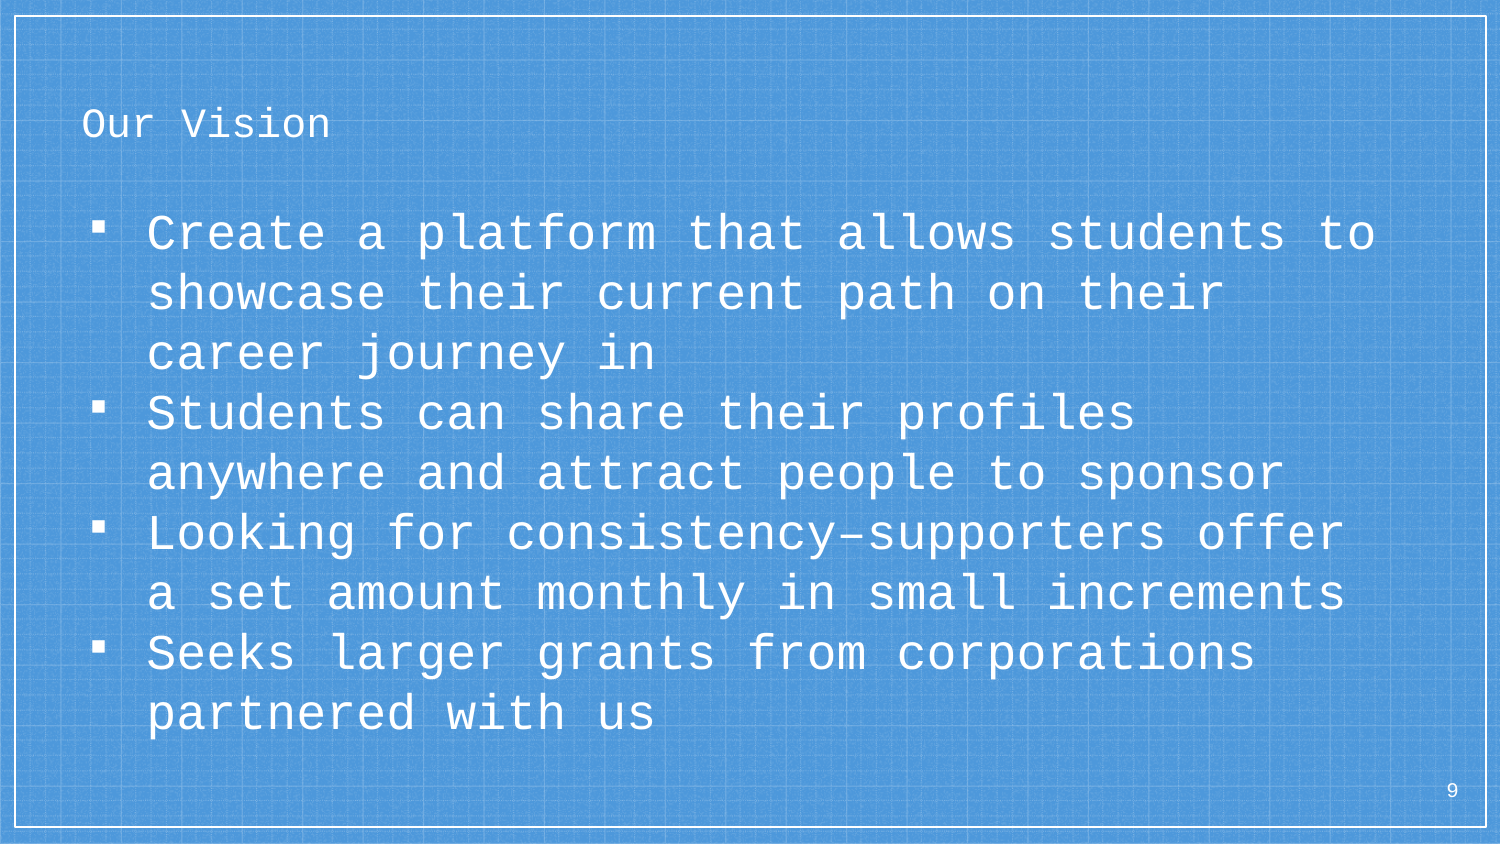

# Our Vision
Create a platform that allows students to showcase their current path on their career journey in
Students can share their profiles anywhere and attract people to sponsor
Looking for consistency–supporters offer a set amount monthly in small increments
Seeks larger grants from corporations partnered with us
9